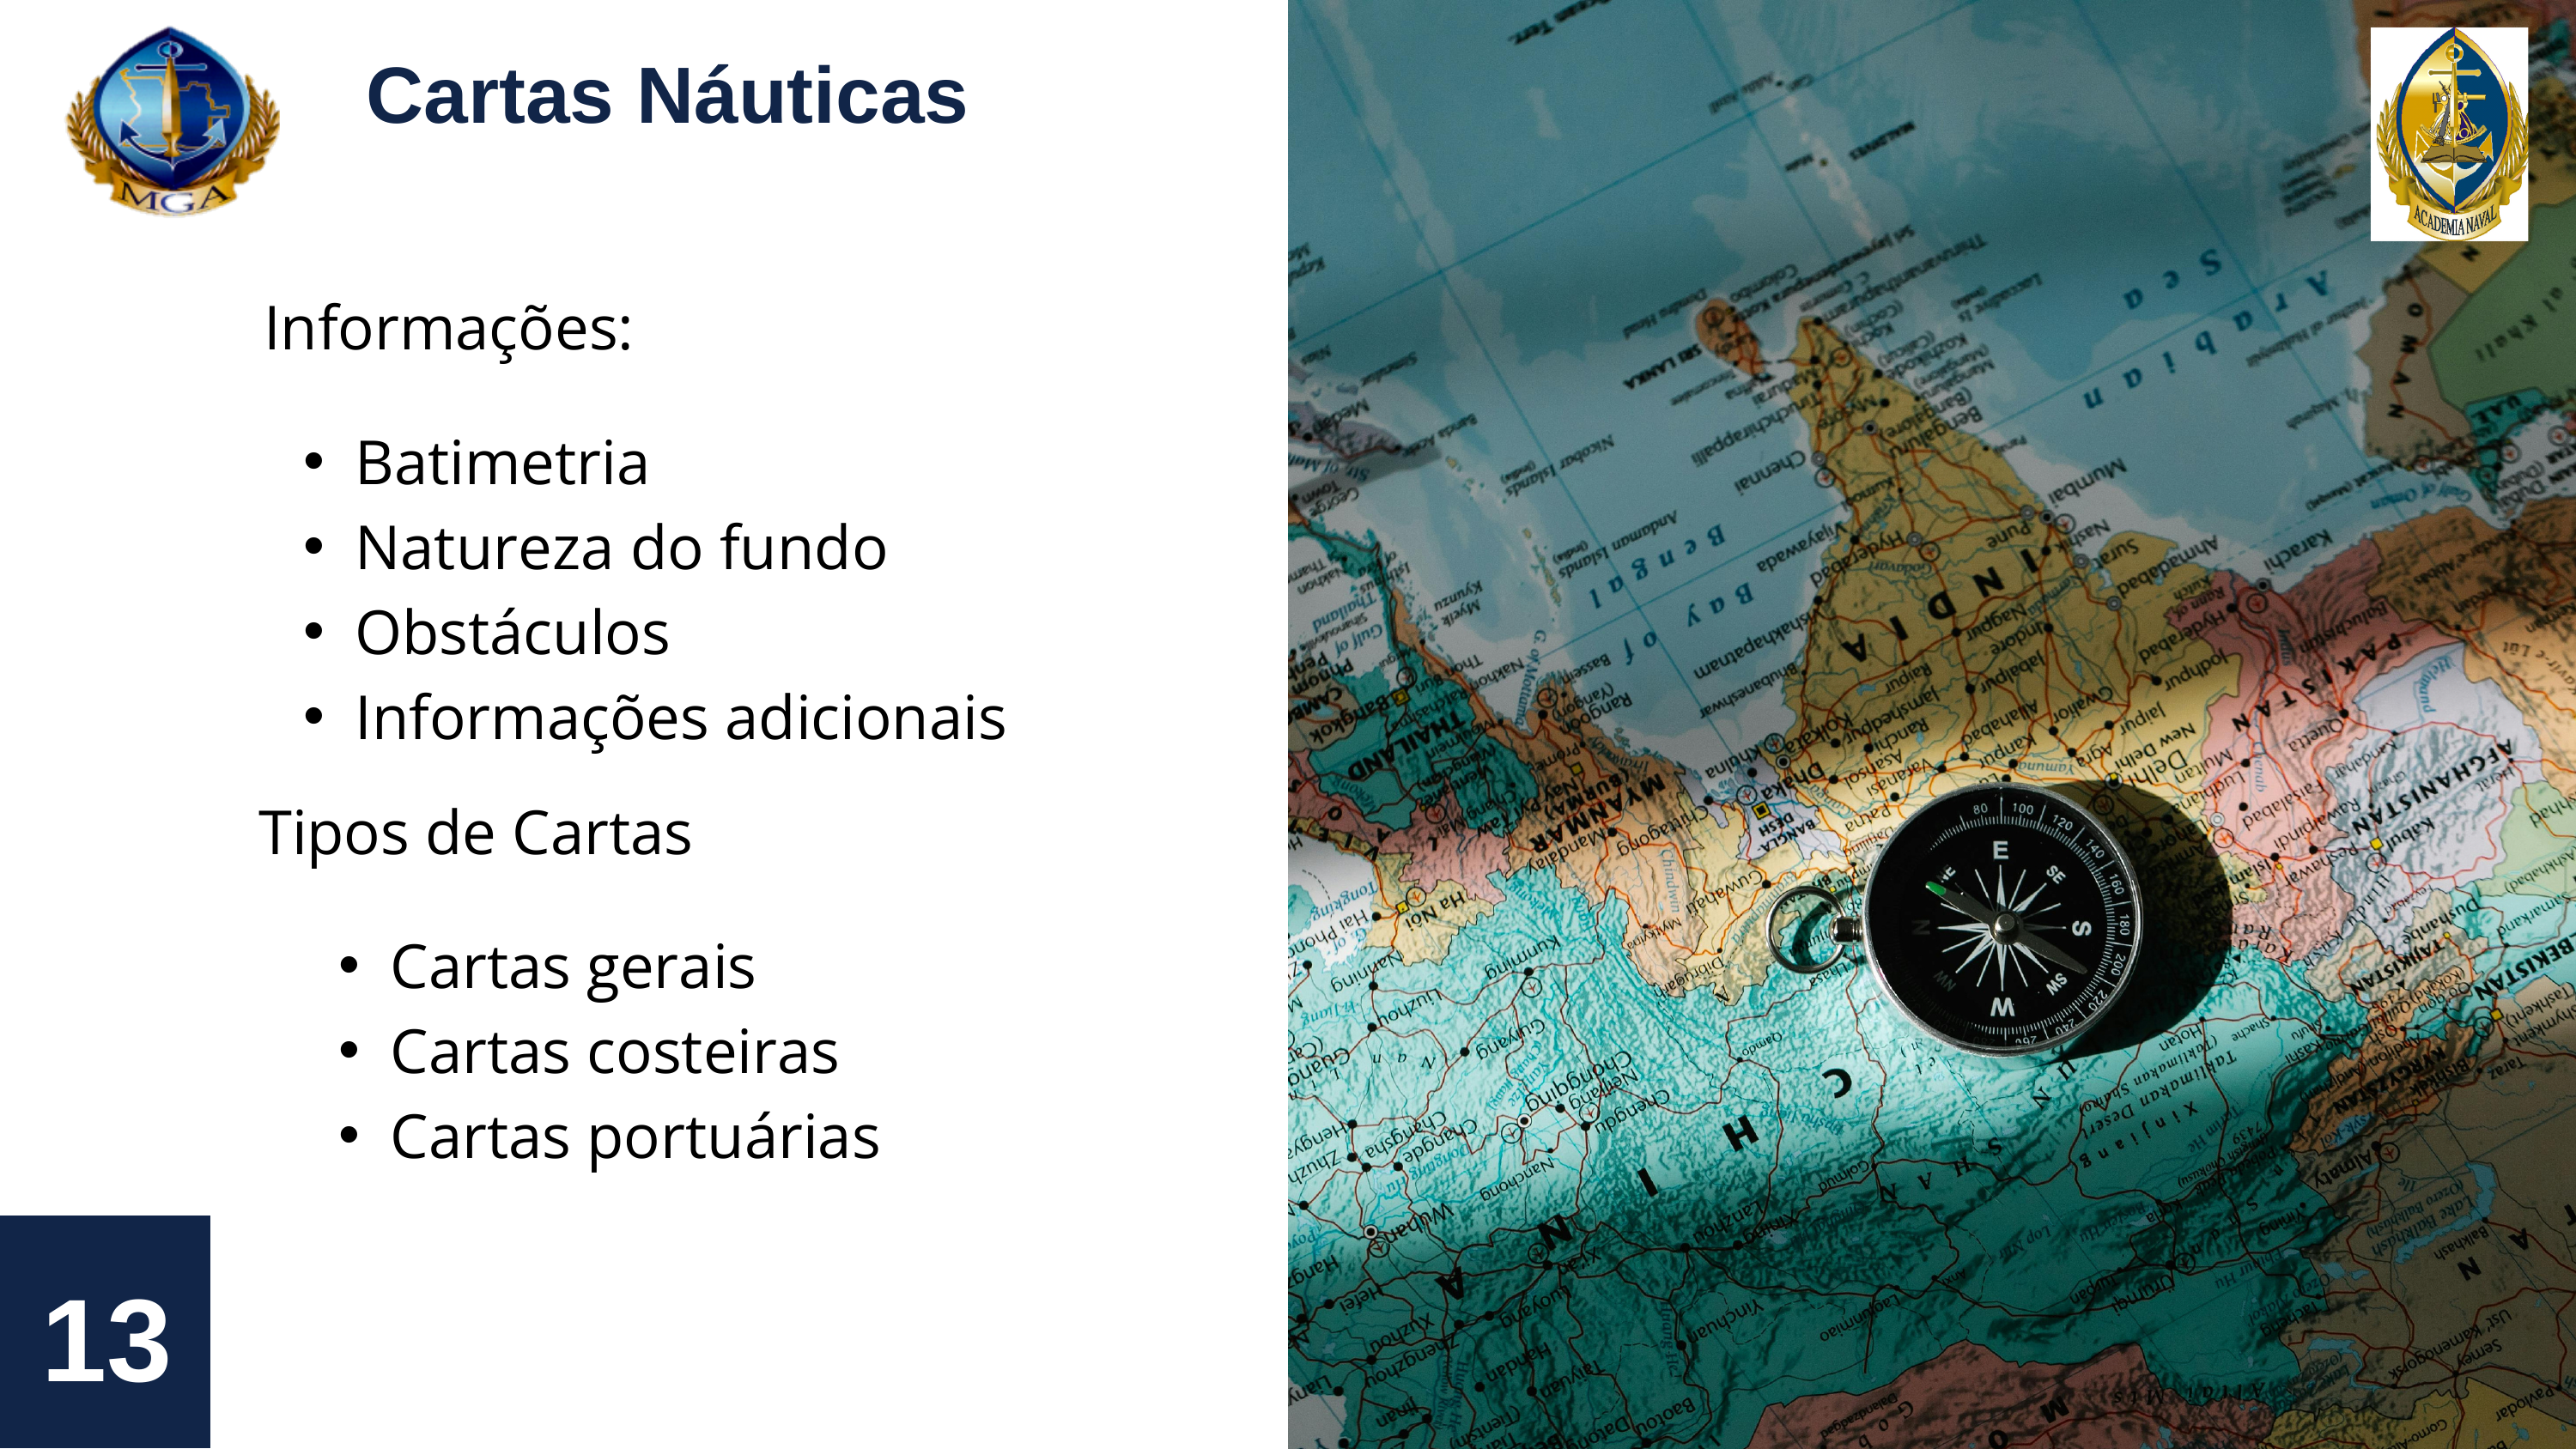

Cartas Náuticas
Informações:
Batimetria
Natureza do fundo
Obstáculos
Informações adicionais

Tipos de Cartas
Cartas gerais
Cartas costeiras
Cartas portuárias

13